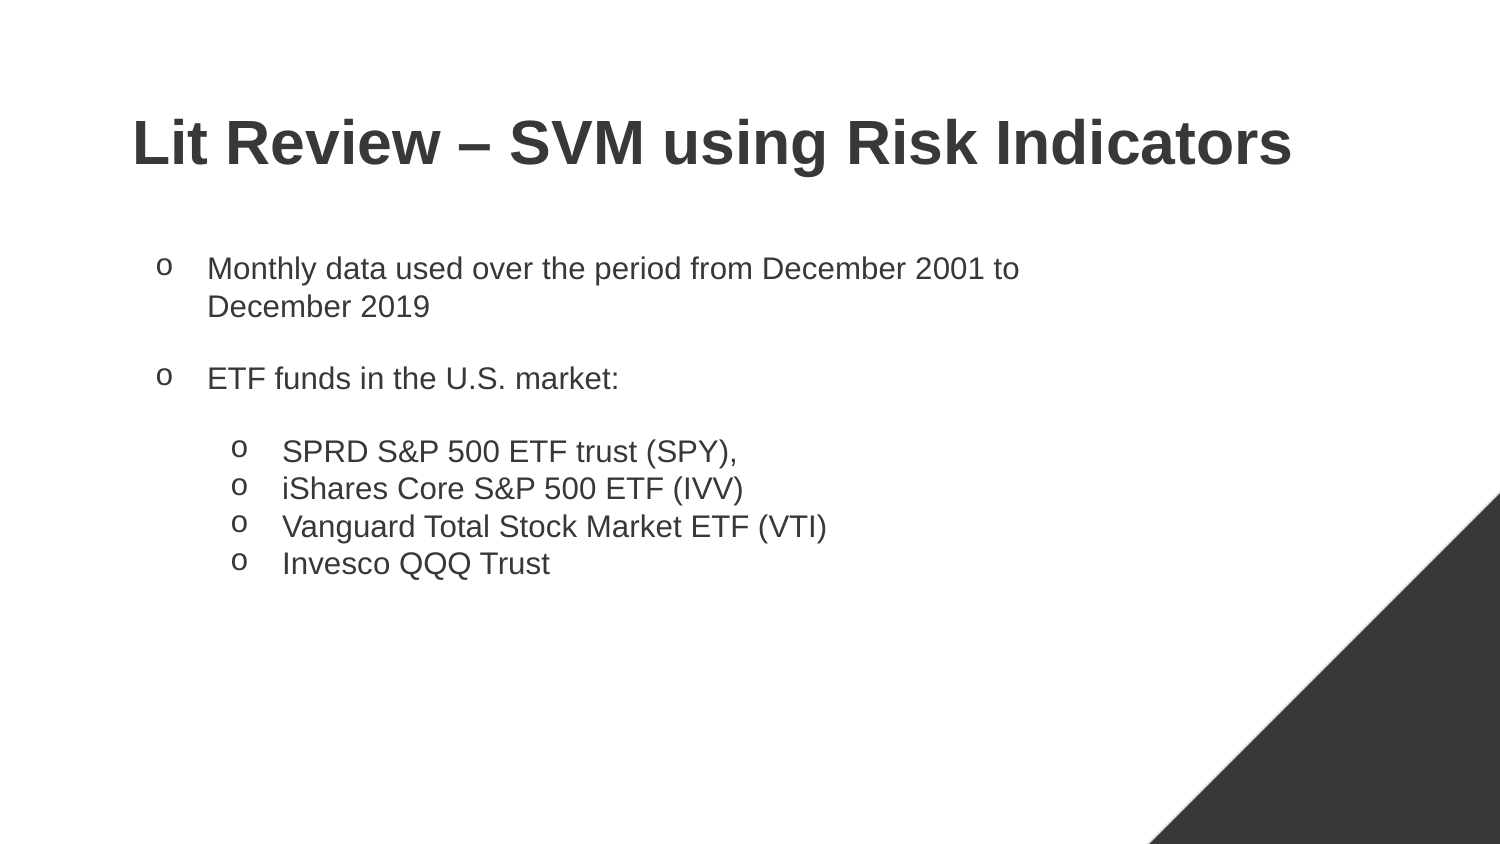

# Lit Review – SVM using Risk Indicators
Monthly data used over the period from December 2001 to December 2019

ETF funds in the U.S. market:

SPRD S&P 500 ETF trust (SPY),
iShares Core S&P 500 ETF (IVV)
Vanguard Total Stock Market ETF (VTI)
Invesco QQQ Trust